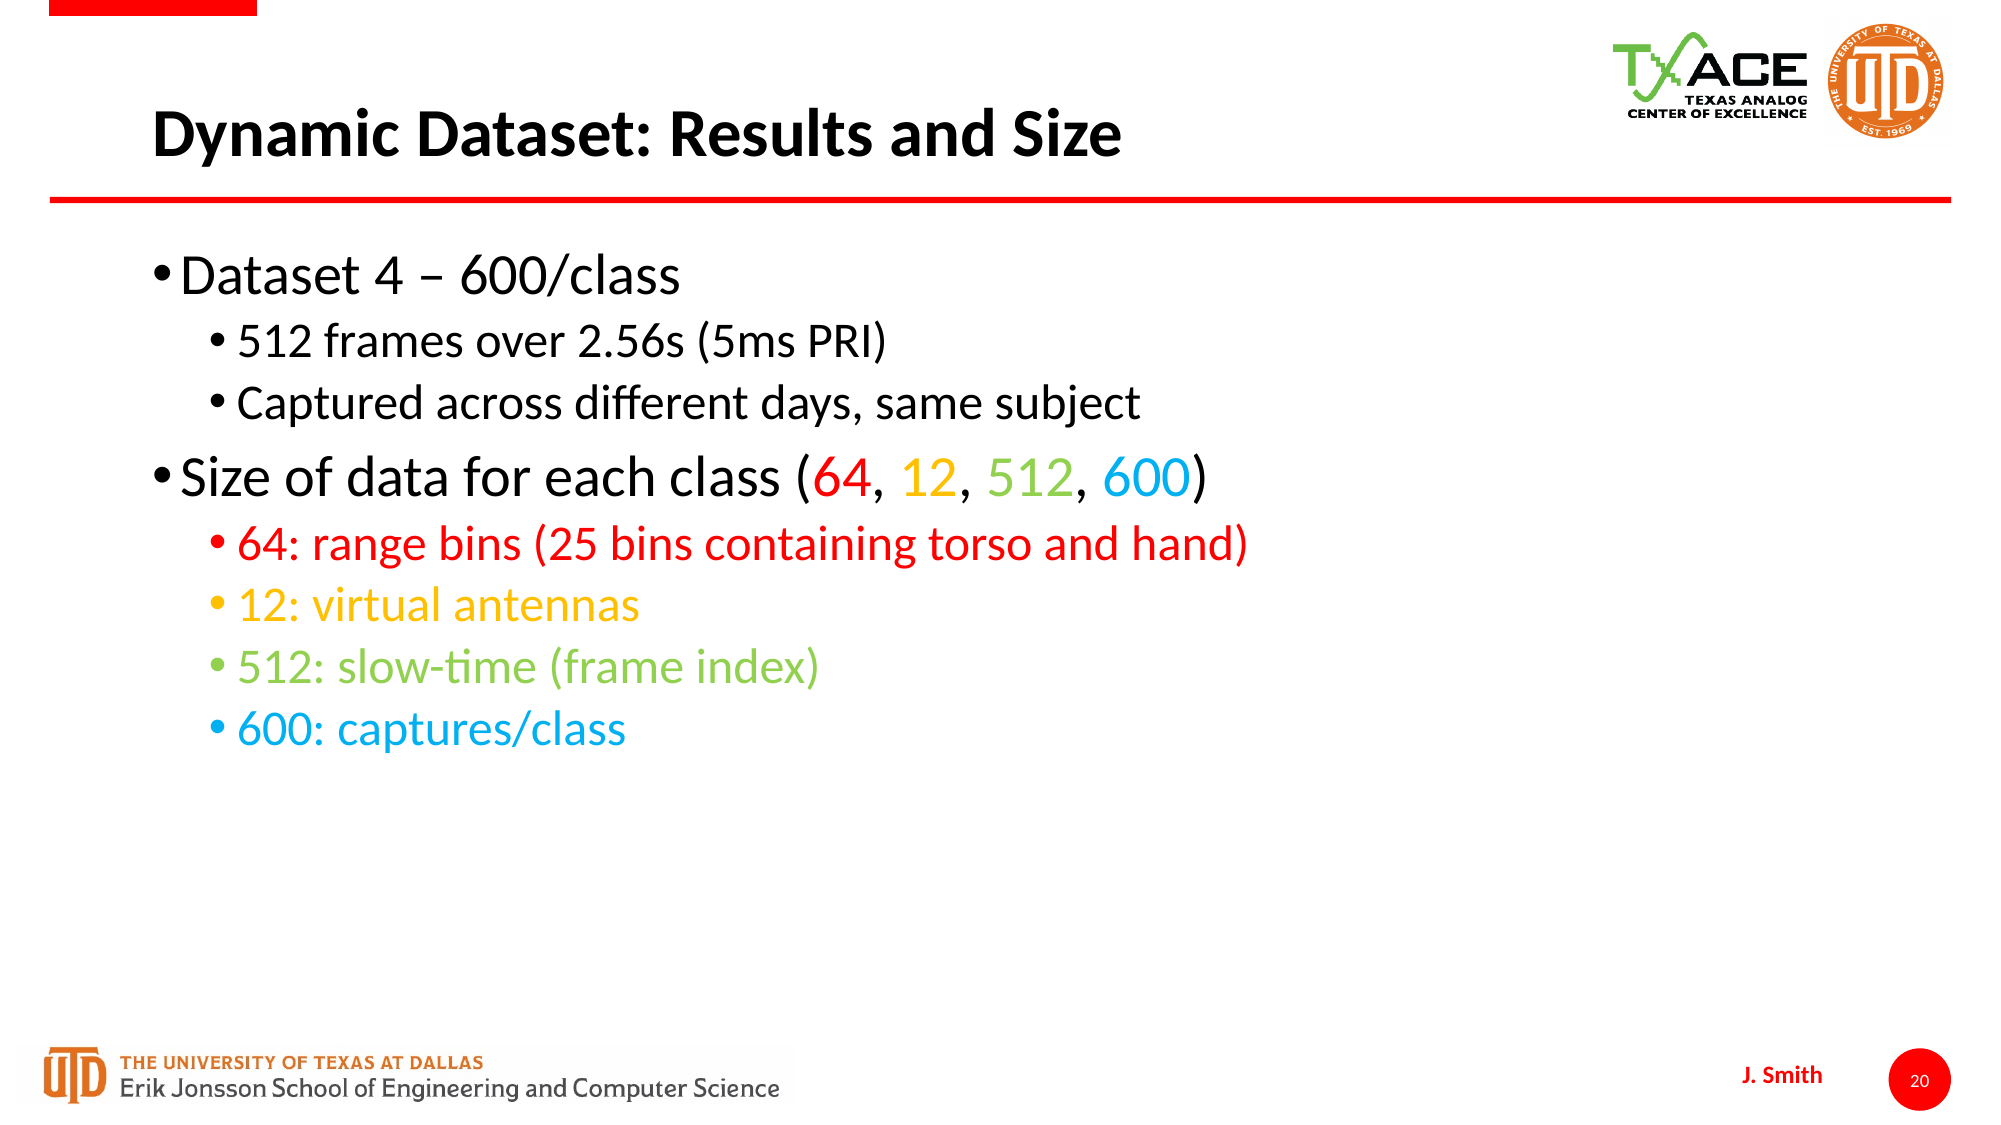

# Dynamic Dataset: Results and Size
Dataset 4 – 600/class
512 frames over 2.56s (5ms PRI)
Captured across different days, same subject
Size of data for each class (64, 12, 512, 600)
64: range bins (25 bins containing torso and hand)
12: virtual antennas
512: slow-time (frame index)
600: captures/class